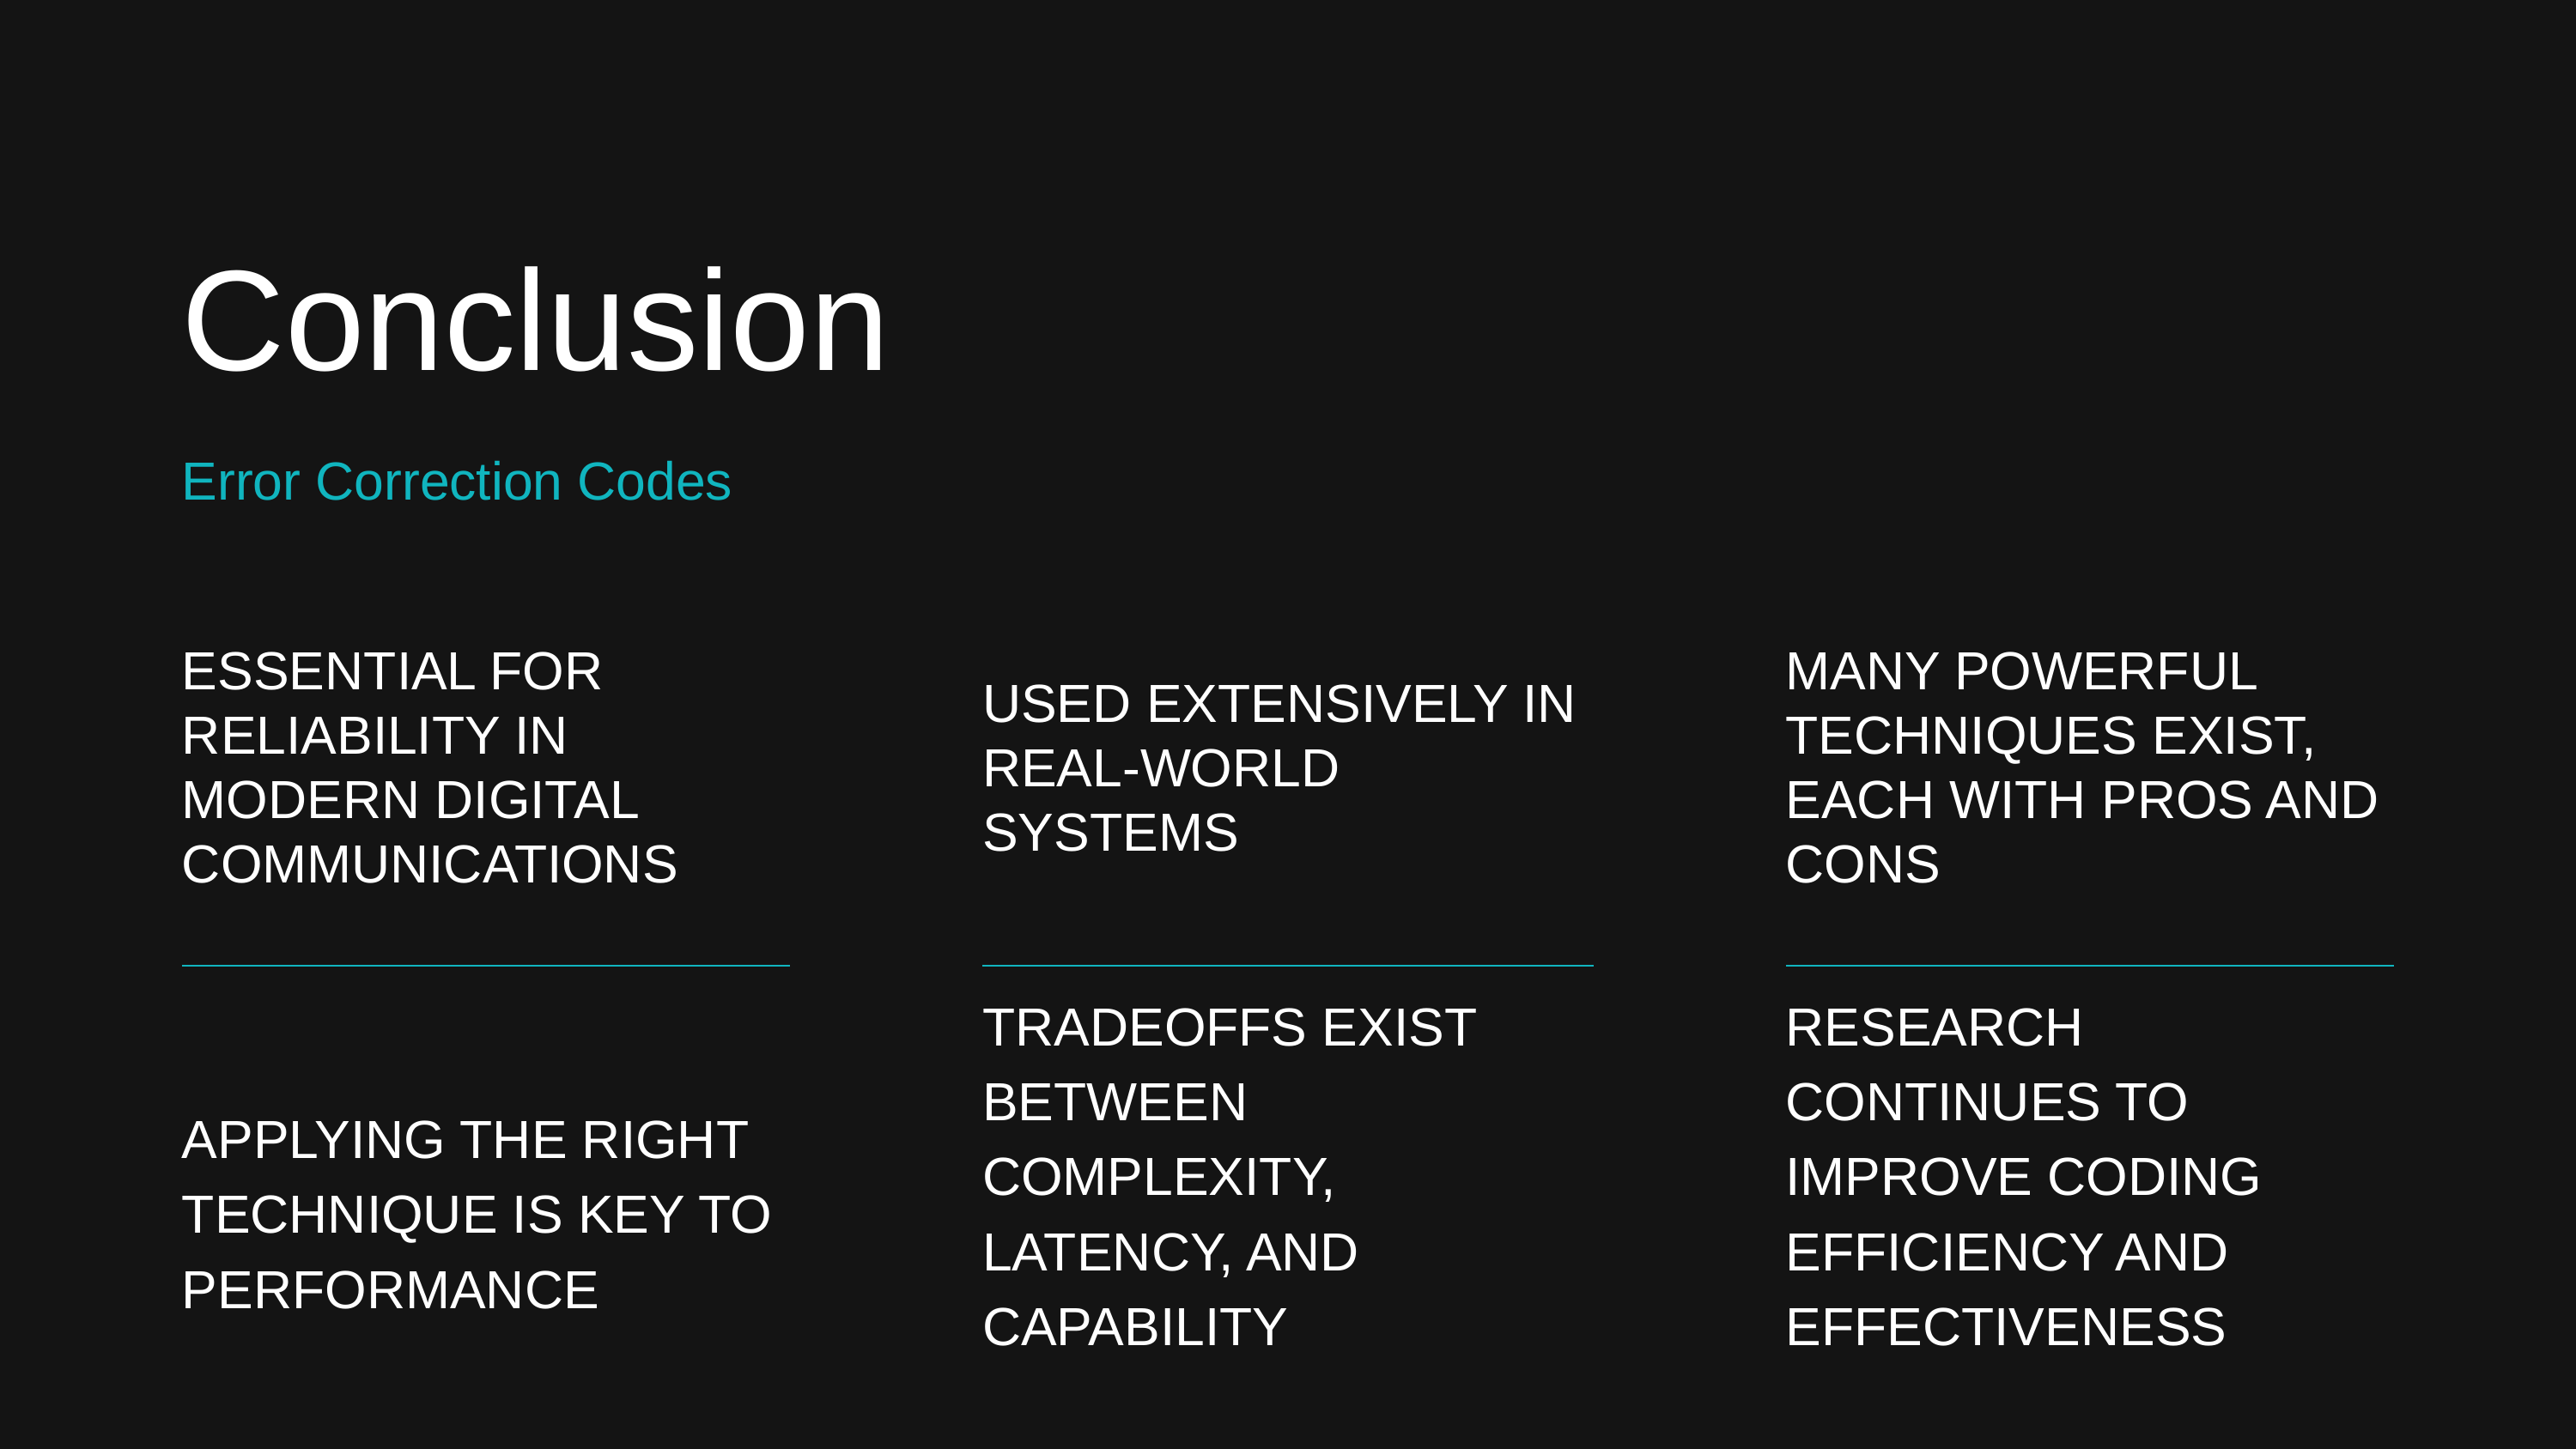

Conclusion
Error Correction Codes
| ESSENTIAL FOR RELIABILITY IN MODERN DIGITAL COMMUNICATIONS |  | USED EXTENSIVELY IN REAL-WORLD SYSTEMS |  | MANY POWERFUL TECHNIQUES EXIST, EACH WITH PROS AND CONS |
| --- | --- | --- | --- | --- |
| APPLYING THE RIGHT TECHNIQUE IS KEY TO PERFORMANCE |  | TRADEOFFS EXIST BETWEEN COMPLEXITY, LATENCY, AND CAPABILITY |  | RESEARCH CONTINUES TO IMPROVE CODING EFFICIENCY AND EFFECTIVENESS |